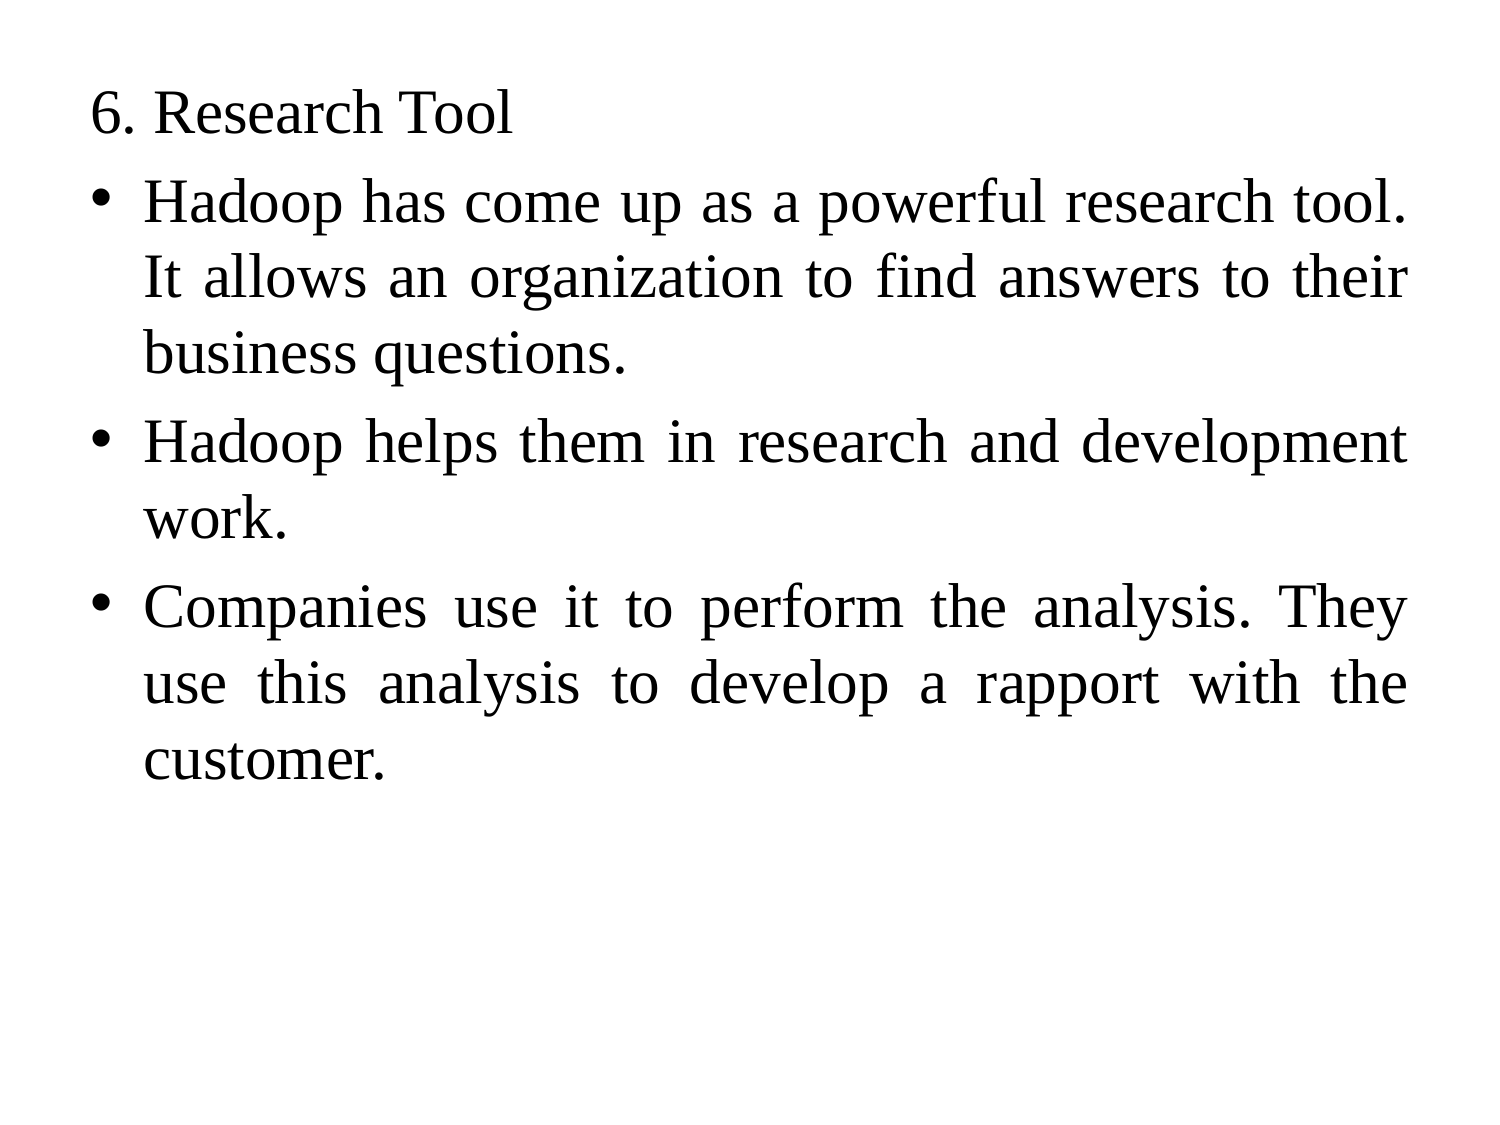

6. Research Tool
Hadoop has come up as a powerful research tool. It allows an organization to find answers to their business questions.
Hadoop helps them in research and development work.
Companies use it to perform the analysis. They use this analysis to develop a rapport with the customer.